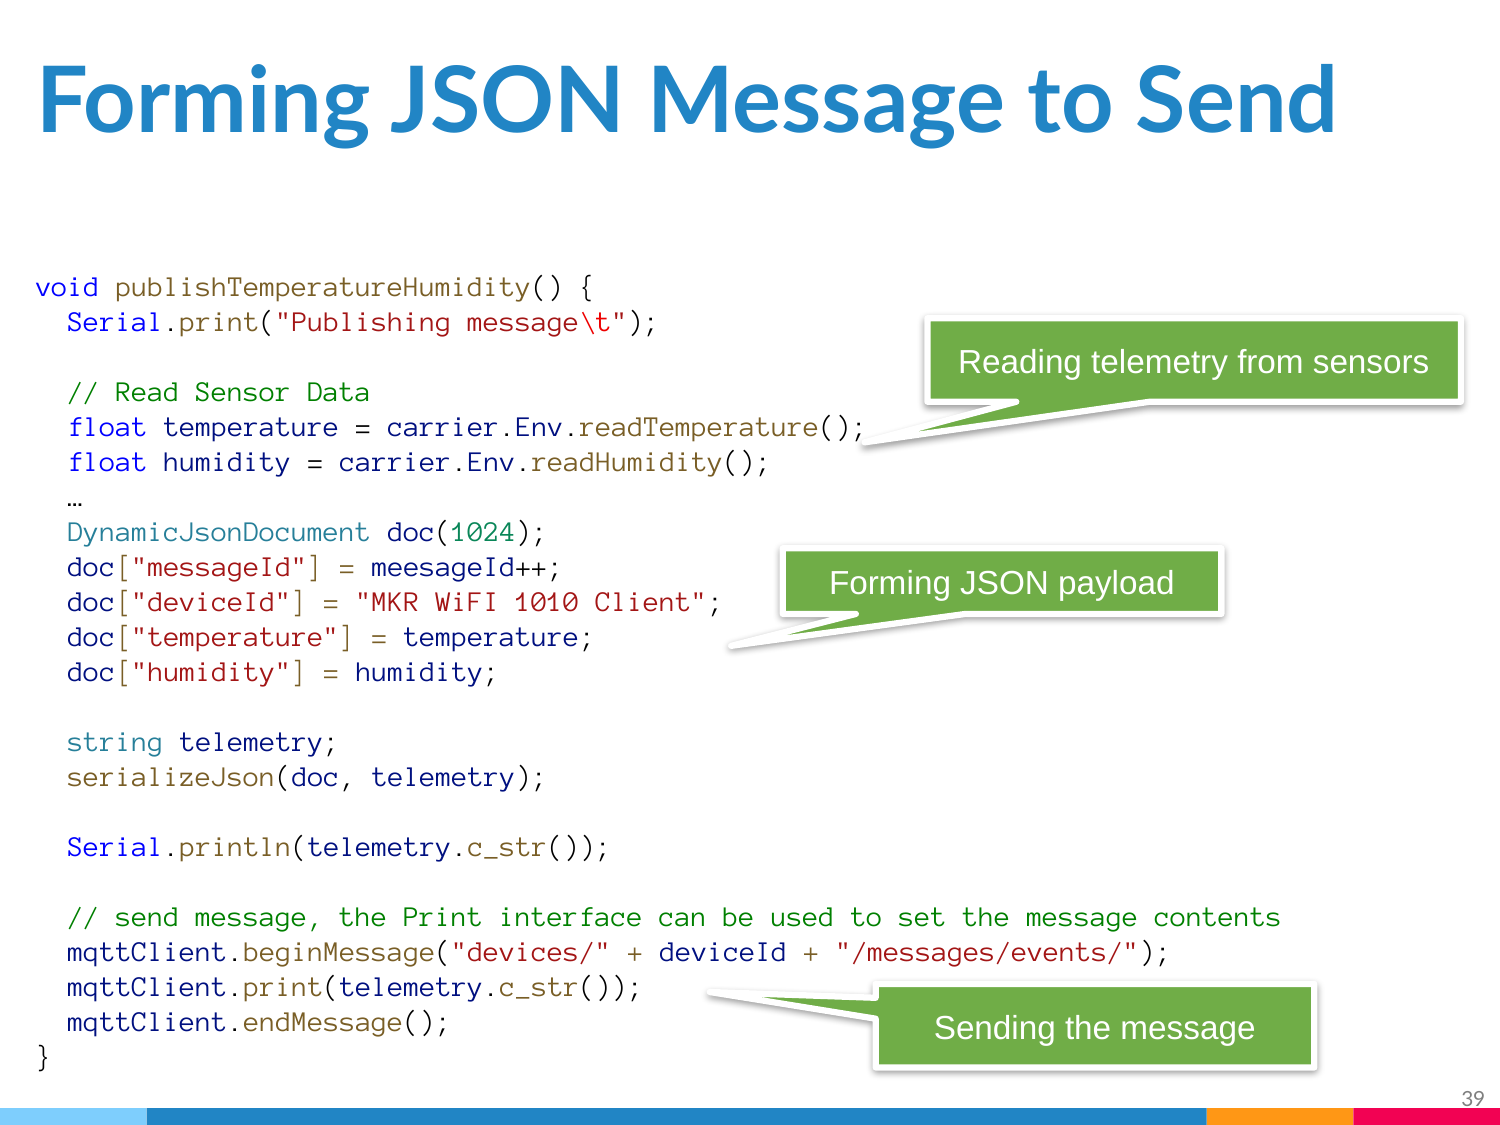

# Forming JSON Message to Send
void publishTemperatureHumidity() {
  Serial.print("Publishing message\t");
  // Read Sensor Data
  float temperature = carrier.Env.readTemperature();
  float humidity = carrier.Env.readHumidity();
  …
  DynamicJsonDocument doc(1024);
  doc["messageId"] = meesageId++;
  doc["deviceId"] = "MKR WiFI 1010 Client";
  doc["temperature"] = temperature;
  doc["humidity"] = humidity;
  string telemetry;
  serializeJson(doc, telemetry);
  Serial.println(telemetry.c_str());
  // send message, the Print interface can be used to set the message contents
  mqttClient.beginMessage("devices/" + deviceId + "/messages/events/");
  mqttClient.print(telemetry.c_str());
  mqttClient.endMessage();
}
Reading telemetry from sensors
Forming JSON payload
Sending the message
39